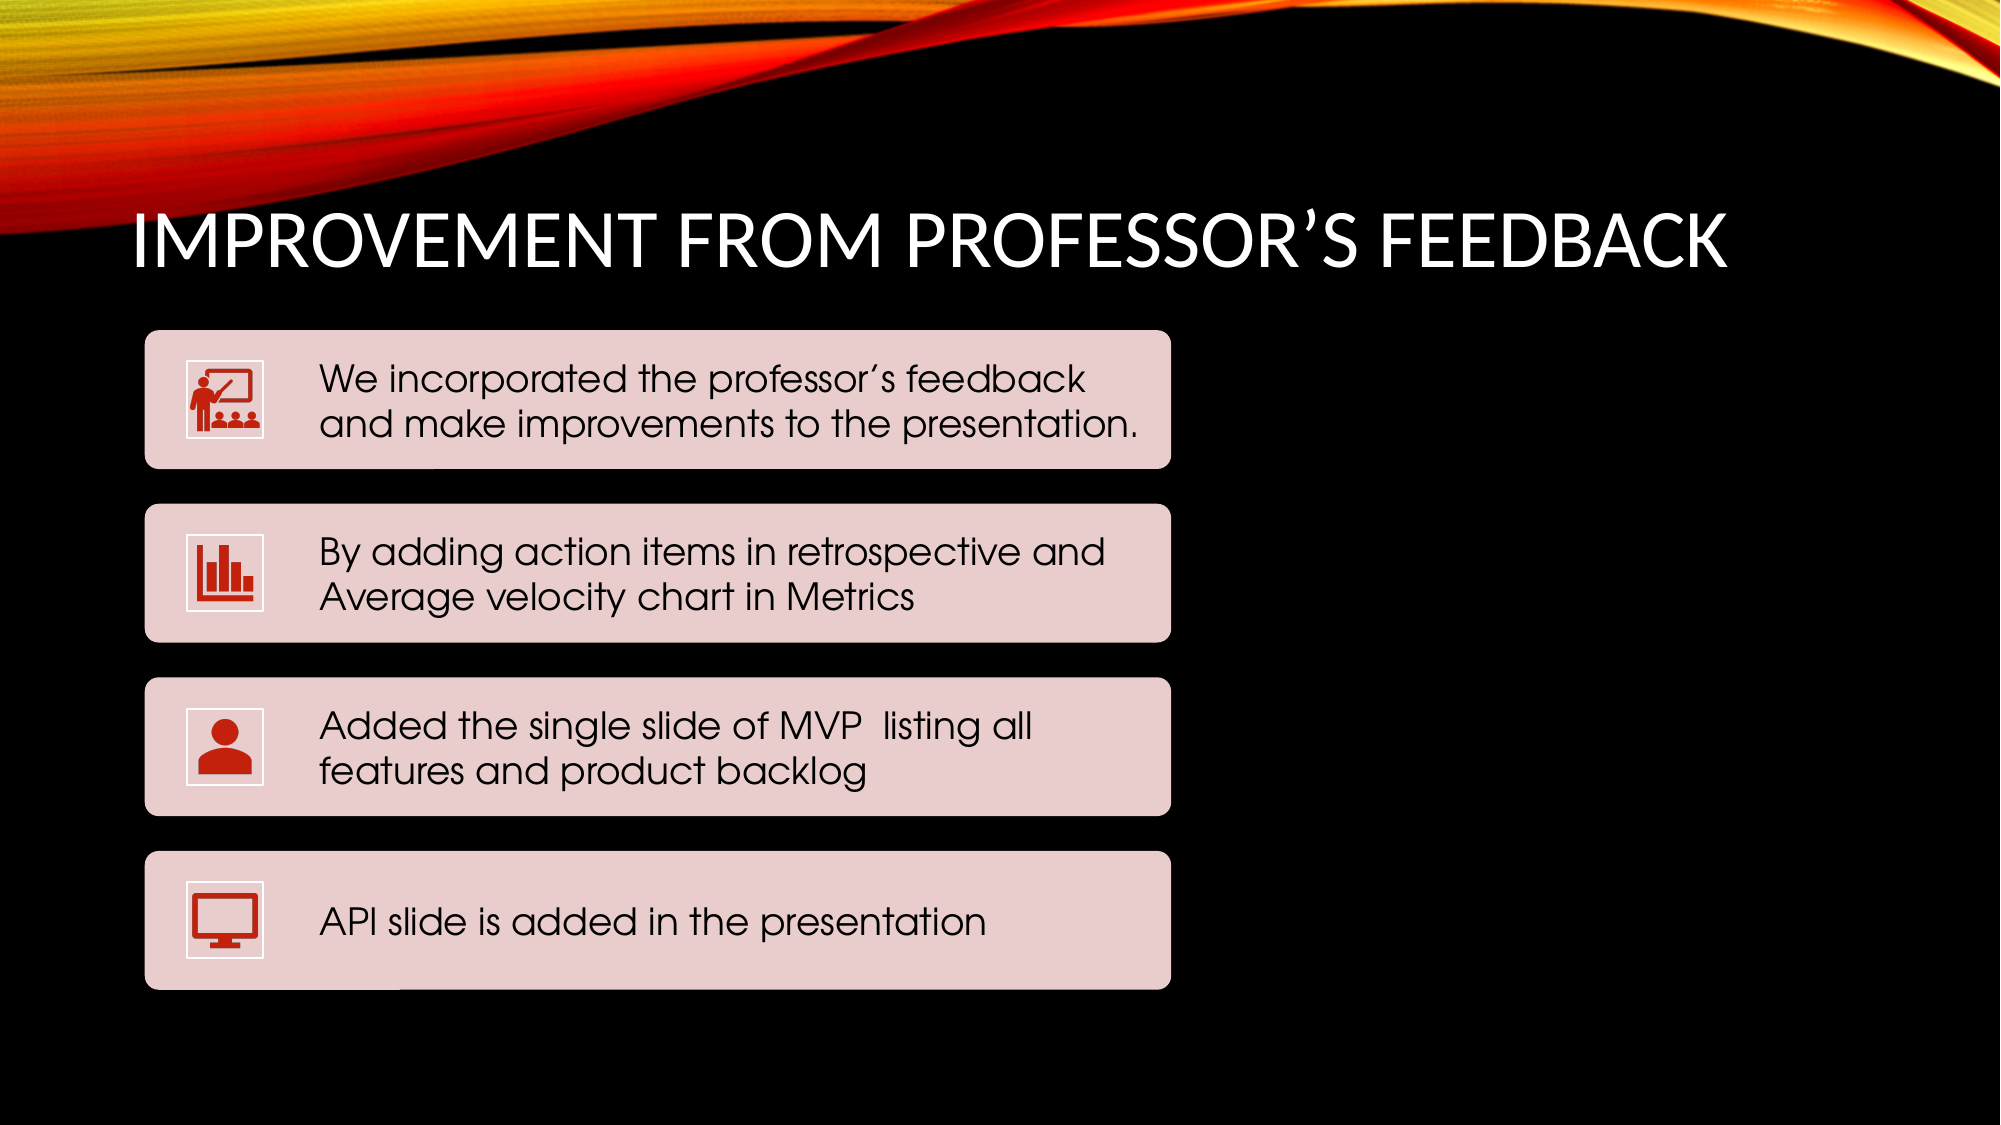

# Improvement from Professor’s feedback
We incorporated the professor’s feedback and make improvements to the presentation.
By adding action items in retrospective and Average velocity chart in Metrics
Added the single slide of MVP  listing all features and product backlog
API slide is added in the presentation